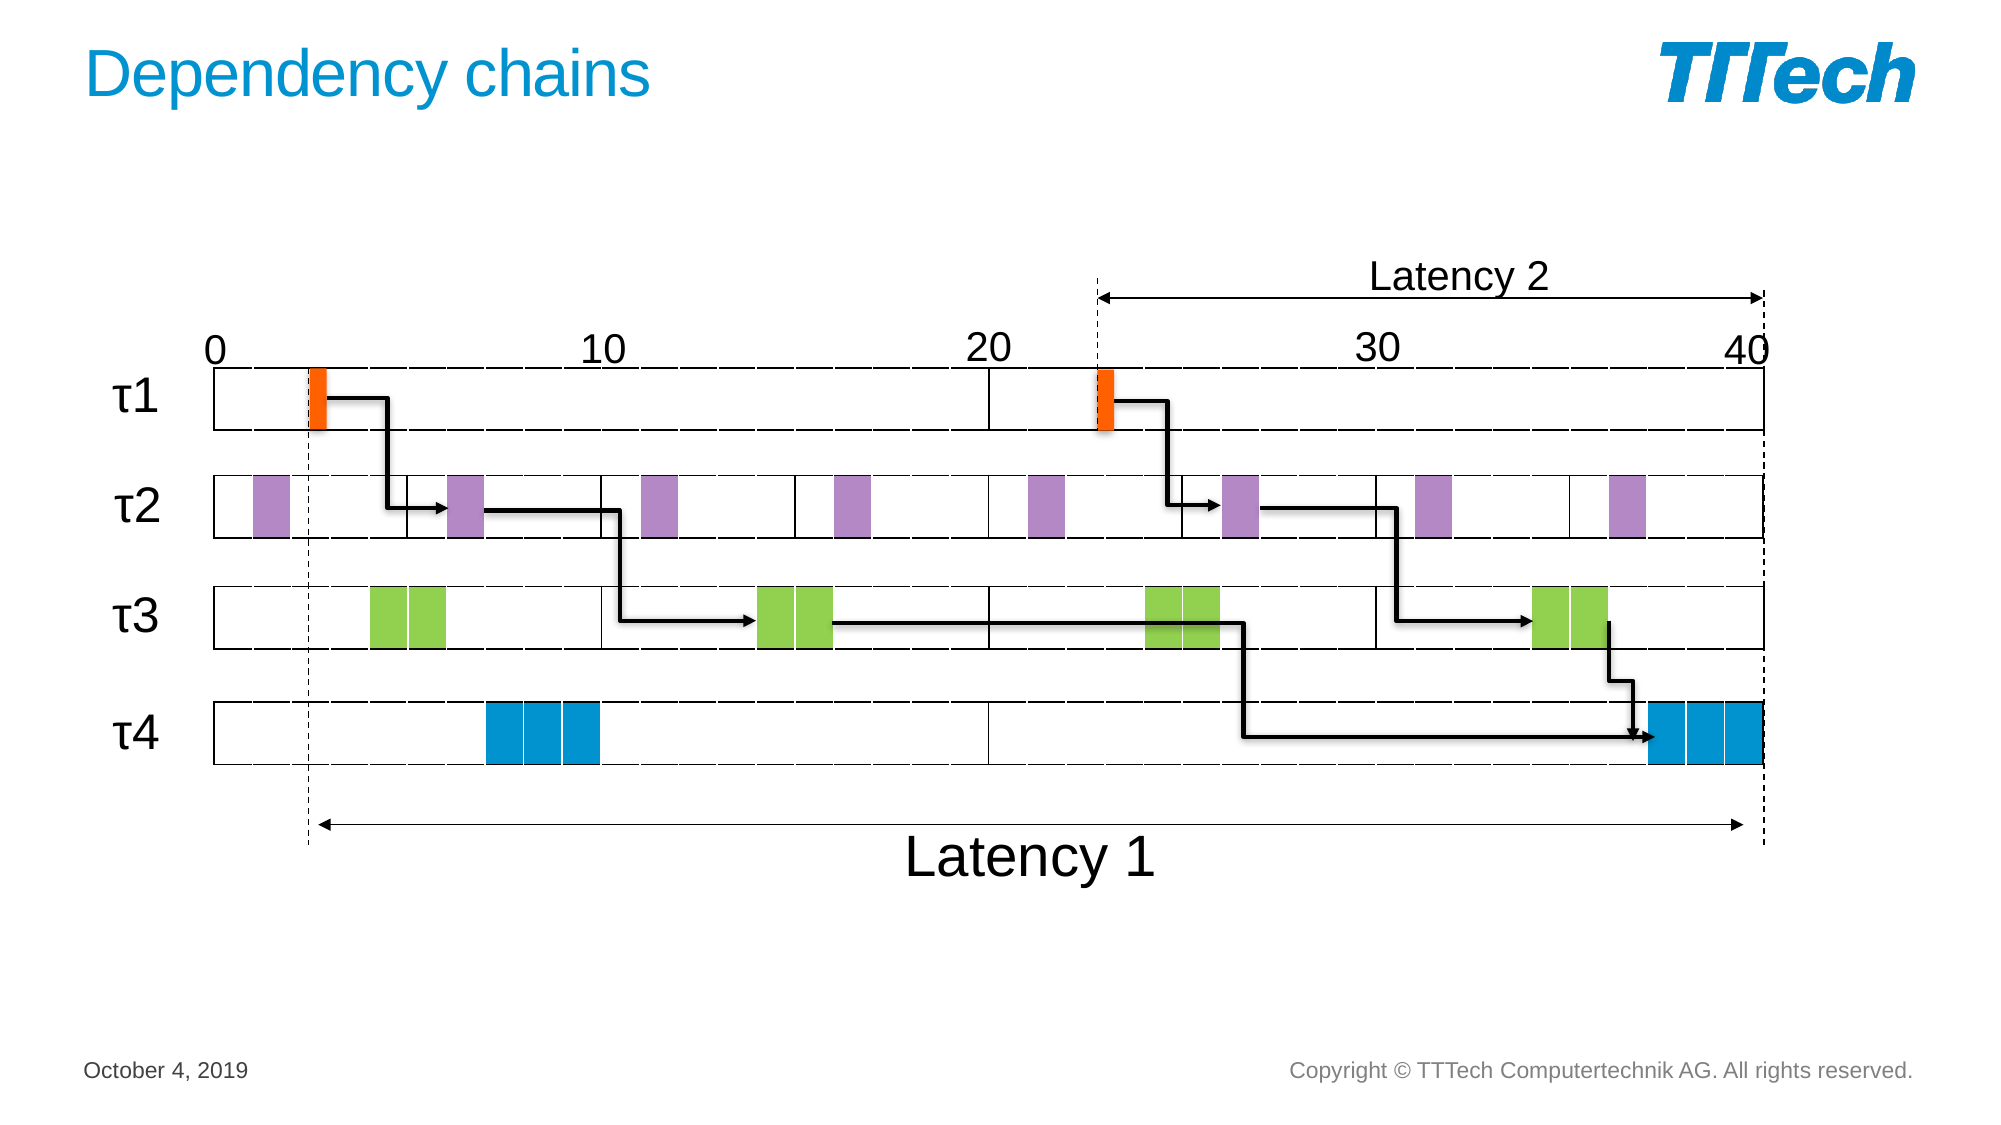

# Dependency chains
Latency 2
20
30
10
40
0
τ1
|  |  |  |  |  |  |  |  |  |  |  |  |  |  |  |  |  |  |  |  |  |  |  |  |  |  |  |  |  |  |  |  |  |  |  |  |  |  |  |  |
| --- | --- | --- | --- | --- | --- | --- | --- | --- | --- | --- | --- | --- | --- | --- | --- | --- | --- | --- | --- | --- | --- | --- | --- | --- | --- | --- | --- | --- | --- | --- | --- | --- | --- | --- | --- | --- | --- | --- | --- |

τ2
|  |  |  |  |  |  |  |  |  |  |  |  |  |  |  |  |  |  |  |  |  |  |  |  |  |  |  |  |  |  |  |  |  |  |  |  |  |  |  |  |
| --- | --- | --- | --- | --- | --- | --- | --- | --- | --- | --- | --- | --- | --- | --- | --- | --- | --- | --- | --- | --- | --- | --- | --- | --- | --- | --- | --- | --- | --- | --- | --- | --- | --- | --- | --- | --- | --- | --- | --- |

τ3
|  |  |  |  |  |  |  |  |  |  |  |  |  |  |  |  |  |  |  |  |  |  |  |  |  |  |  |  |  |  |  |  |  |  |  |  |  |  |  |  |
| --- | --- | --- | --- | --- | --- | --- | --- | --- | --- | --- | --- | --- | --- | --- | --- | --- | --- | --- | --- | --- | --- | --- | --- | --- | --- | --- | --- | --- | --- | --- | --- | --- | --- | --- | --- | --- | --- | --- | --- |

τ4
|  |  |  |  |  |  |  |  |  |  |  |  |  |  |  |  |  |  |  |  |  |  |  |  |  |  |  |  |  |  |  |  |  |  |  |  |  |  |  |  |
| --- | --- | --- | --- | --- | --- | --- | --- | --- | --- | --- | --- | --- | --- | --- | --- | --- | --- | --- | --- | --- | --- | --- | --- | --- | --- | --- | --- | --- | --- | --- | --- | --- | --- | --- | --- | --- | --- | --- | --- |

Latency 1
Copyright © TTTech Computertechnik AG. All rights reserved.
October 4, 2019